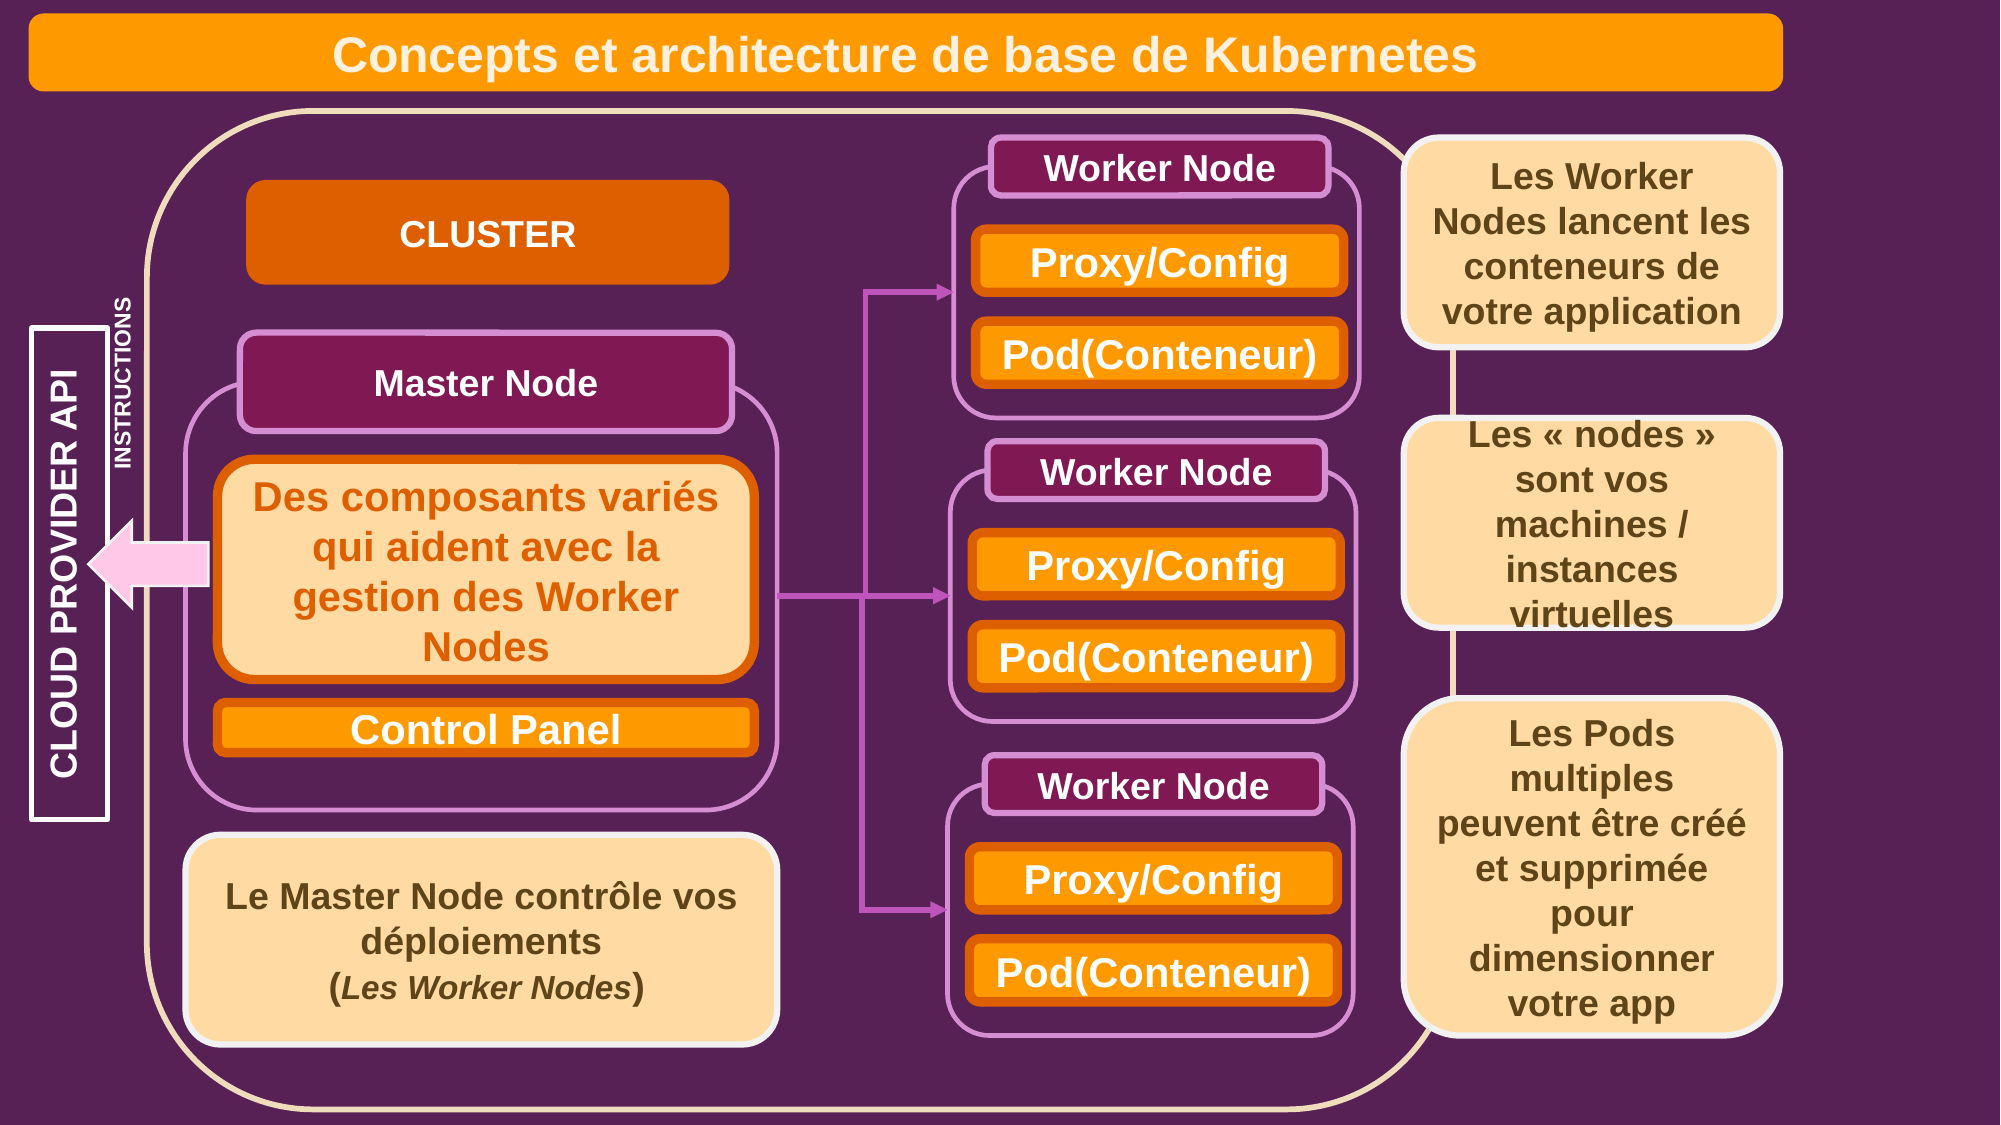

Concepts et architecture de base de Kubernetes

INSTRUCTIONS
Worker Node

Proxy/Config
Pod(Conteneur)
Les Worker Nodes lancent les conteneurs de votre application
CLUSTER
CLOUD PROVIDER API
Master Node

Des composants variés qui aident avec la gestion des Worker Nodes
Control Panel
Les « nodes » sont vos machines / instances virtuelles
Worker Node

Proxy/Config
Pod(Conteneur)

Les Pods multiples peuvent être créé et supprimée pour dimensionner votre app
Worker Node

Proxy/Config
Pod(Conteneur)
Le Master Node contrôle vos déploiements
 (Les Worker Nodes)